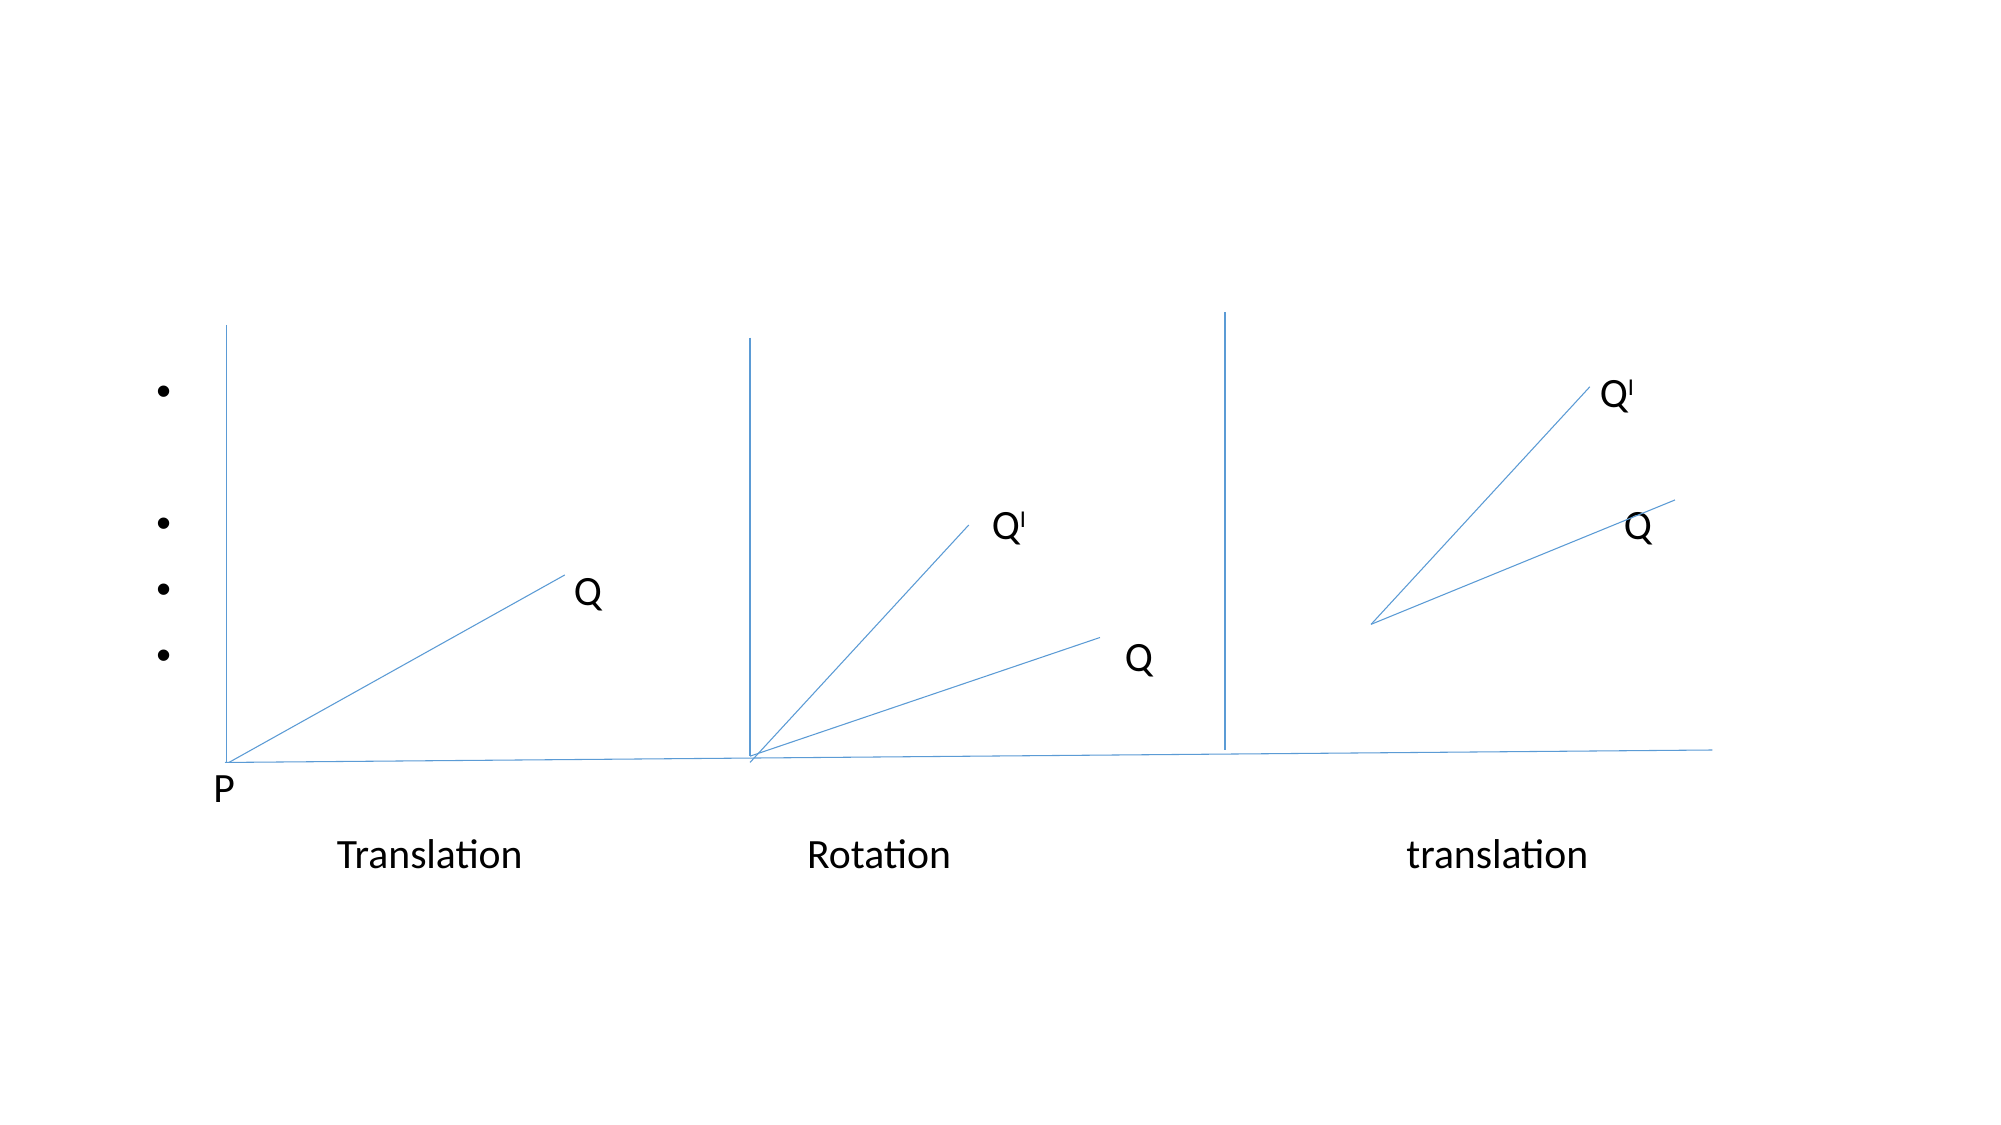

#

                                                                                                                                                    QI

                                                                                    QI                                                                                                            Q
                                        Q
                                                                                                  Q

      P
                   Translation                              Rotation                                                translation